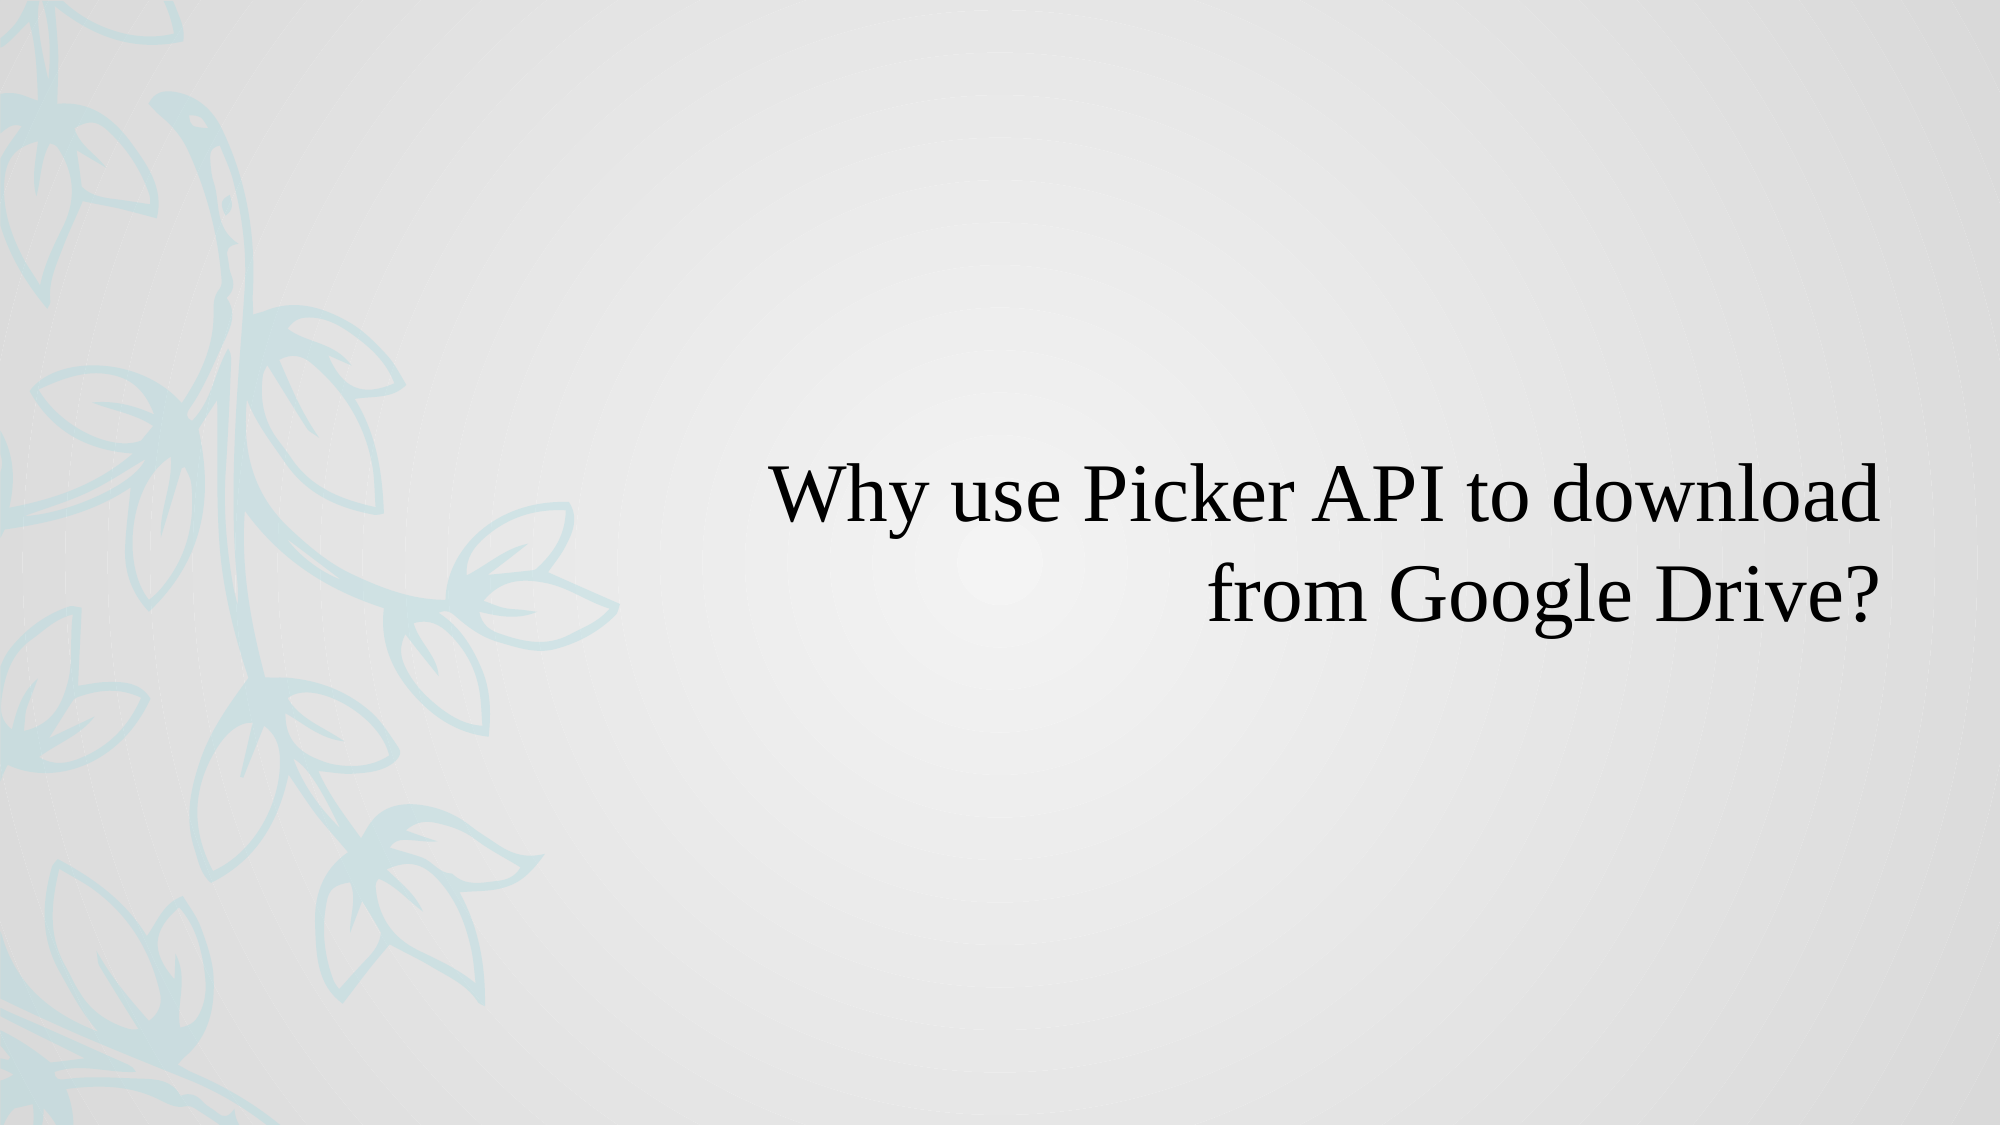

Why use Picker API to download from Google Drive?